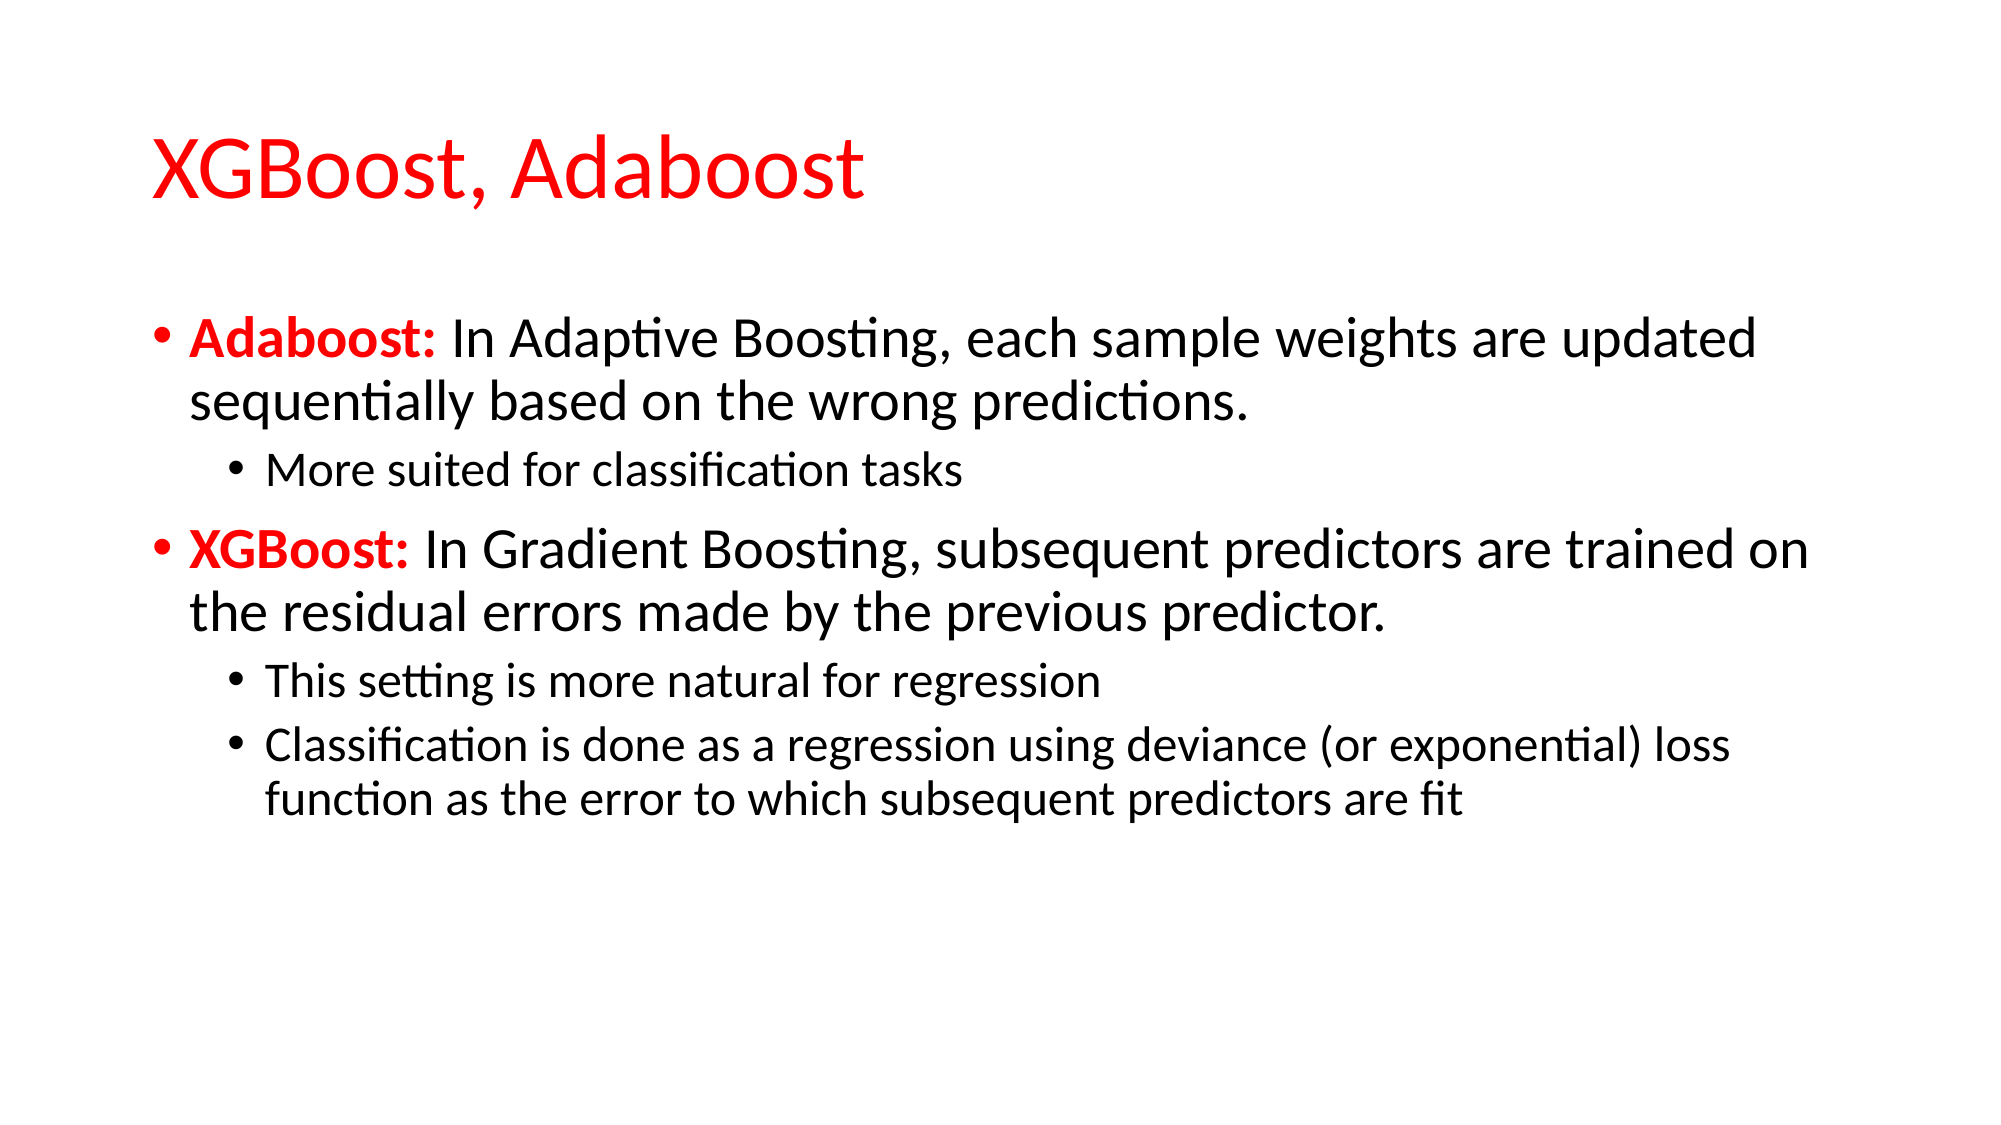

# XGBoost, Adaboost
Adaboost: In Adaptive Boosting, each sample weights are updated sequentially based on the wrong predictions.
More suited for classification tasks
XGBoost: In Gradient Boosting, subsequent predictors are trained on the residual errors made by the previous predictor.
This setting is more natural for regression
Classification is done as a regression using deviance (or exponential) loss function as the error to which subsequent predictors are fit